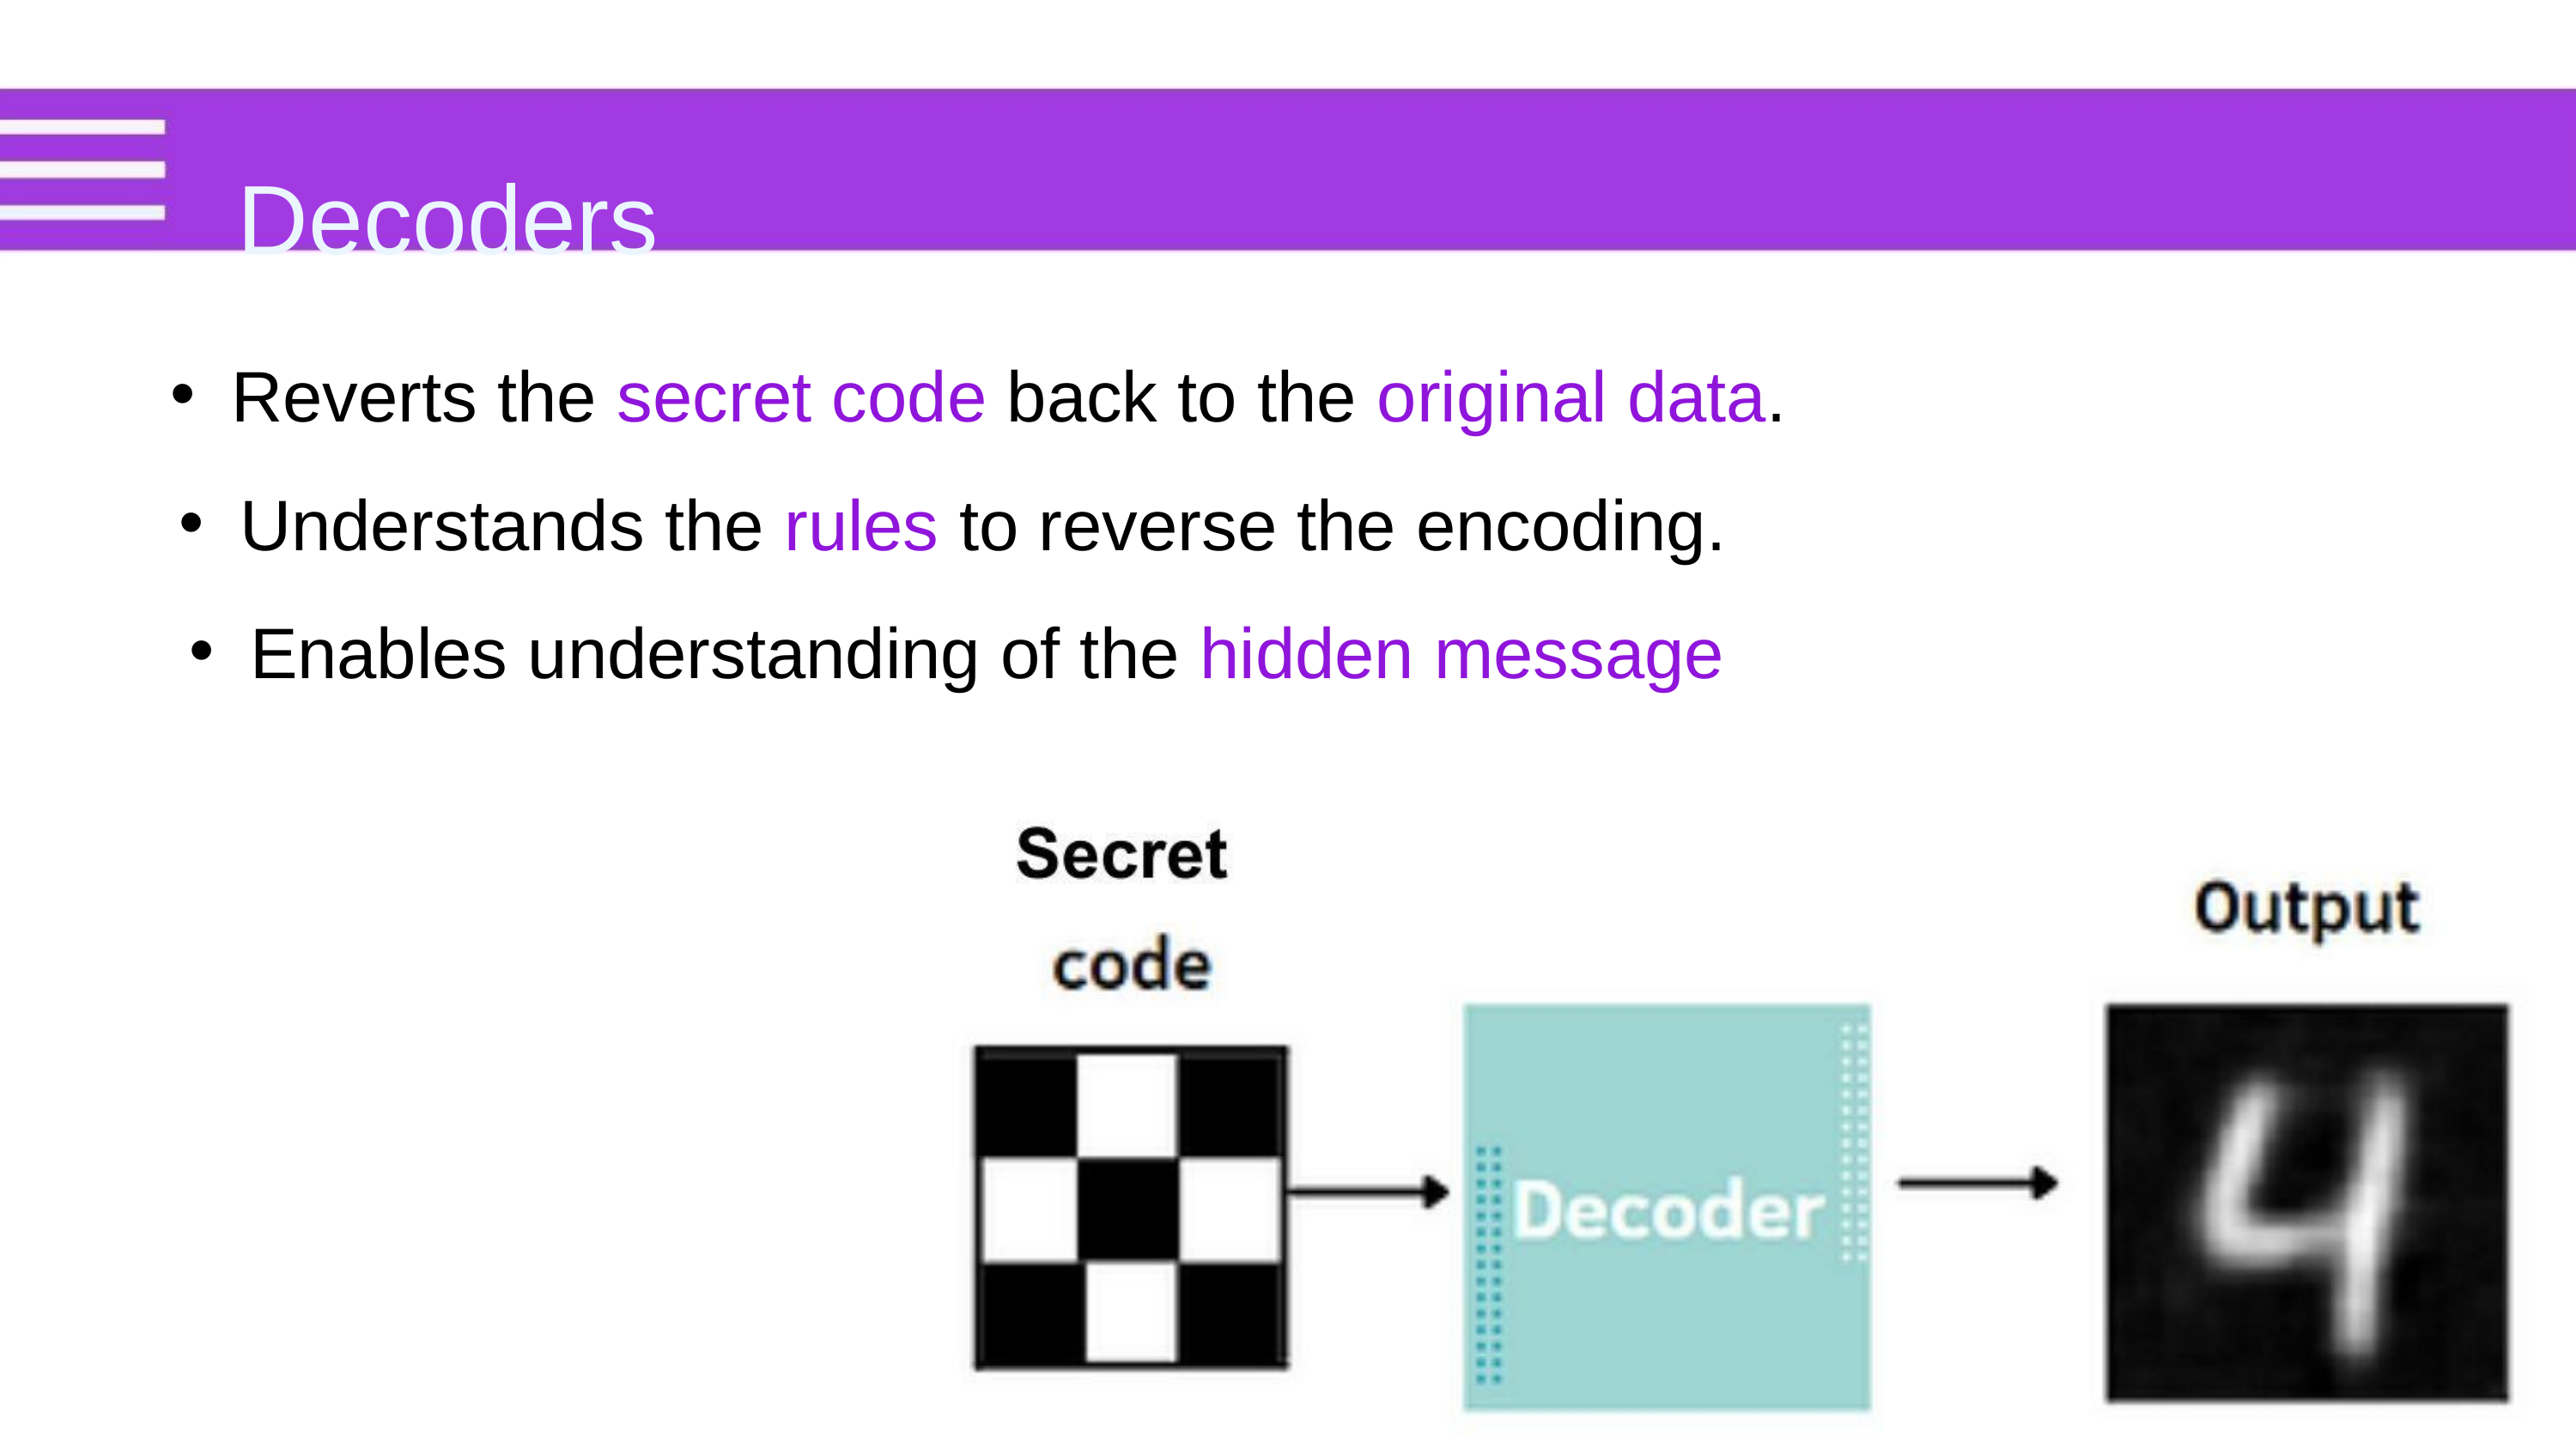

Decoders
Reverts the secret code back to the original data.
Understands the rules to reverse the encoding.
Enables understanding of the hidden message